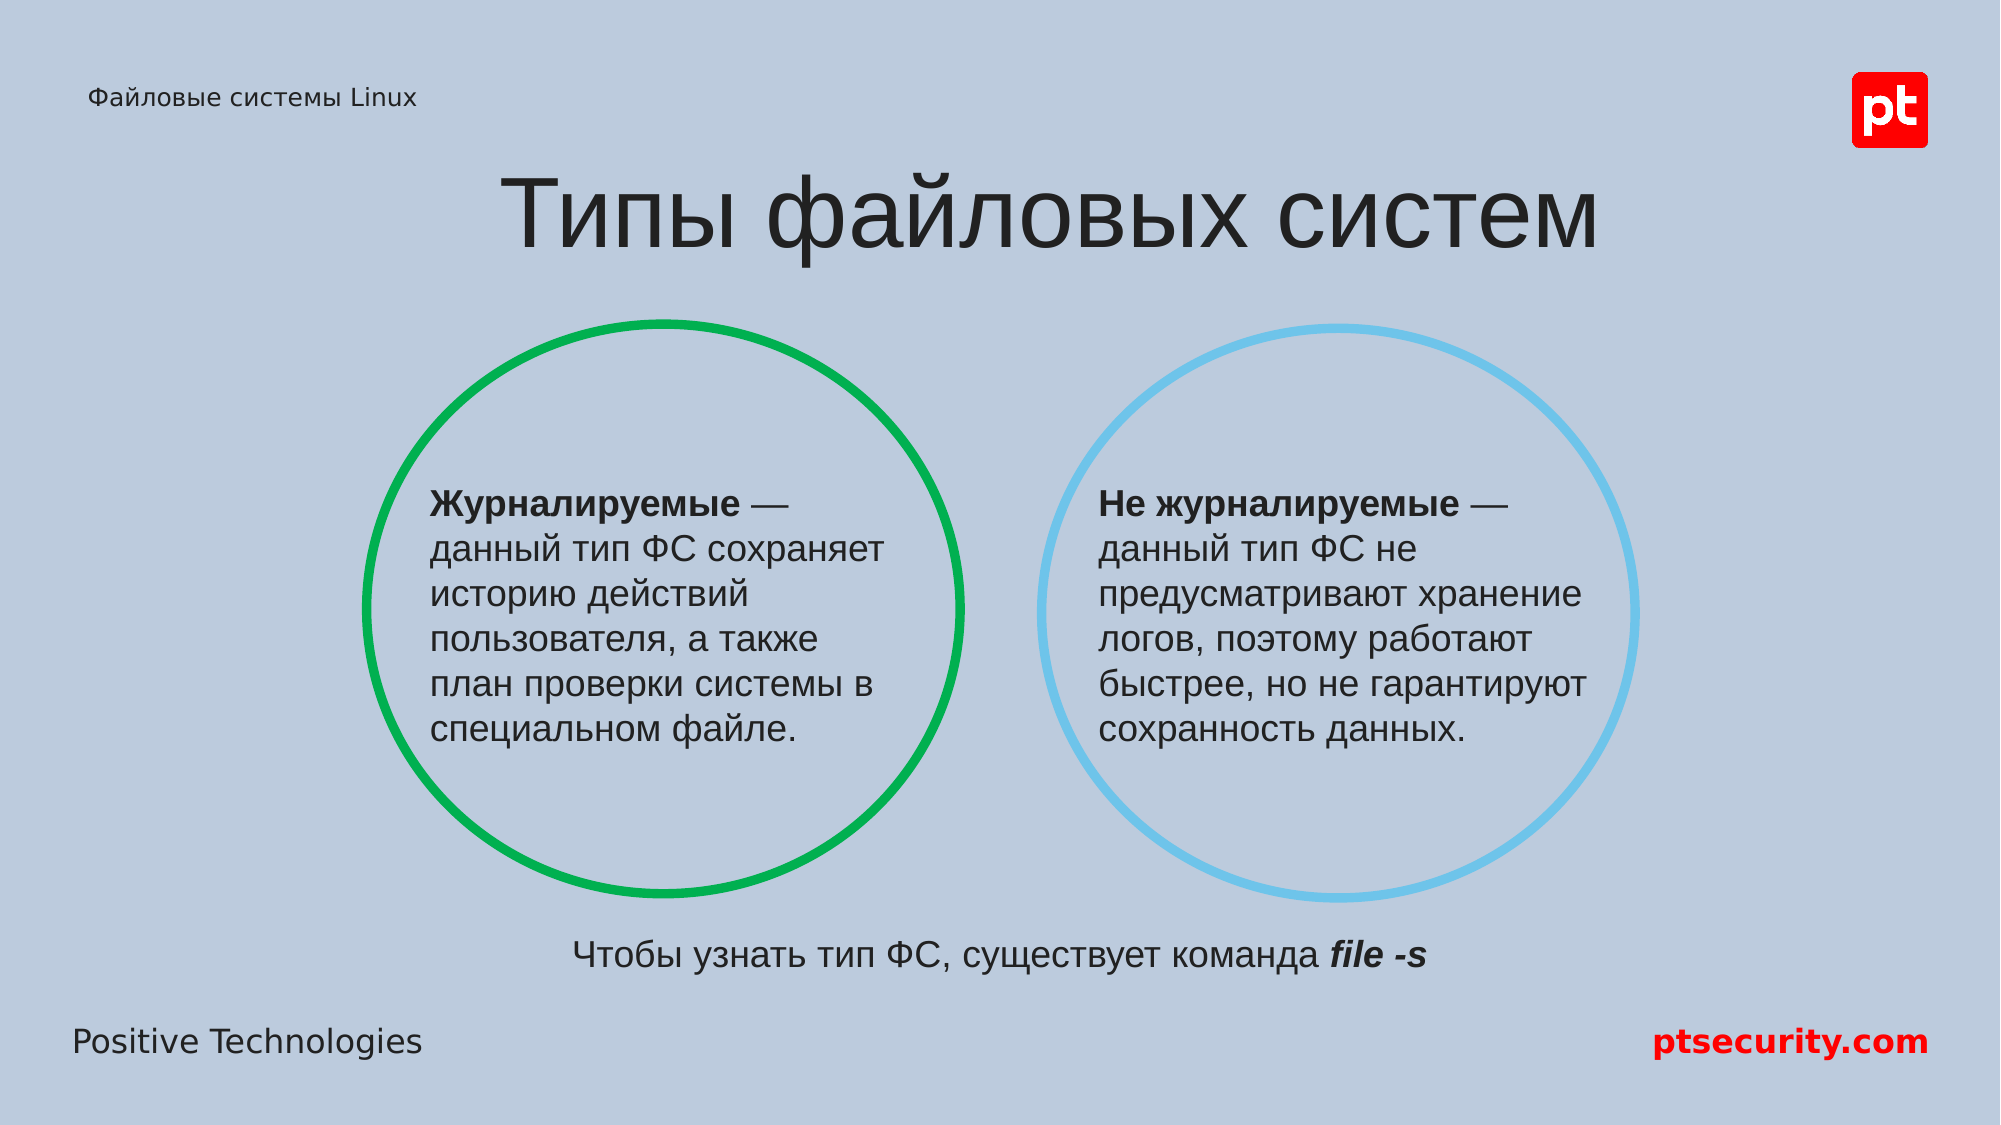

Файловые системы Linux
Типы файловых систем

Журналируемые — данный тип ФС сохраняет историю действий пользователя, а также план проверки системы в специальном файле.
Не журналируемые — данный тип ФС не предусматривают хранение логов, поэтому работают быстрее, но не гарантируют сохранность данных.

Чтобы узнать тип ФС, существует команда file -s